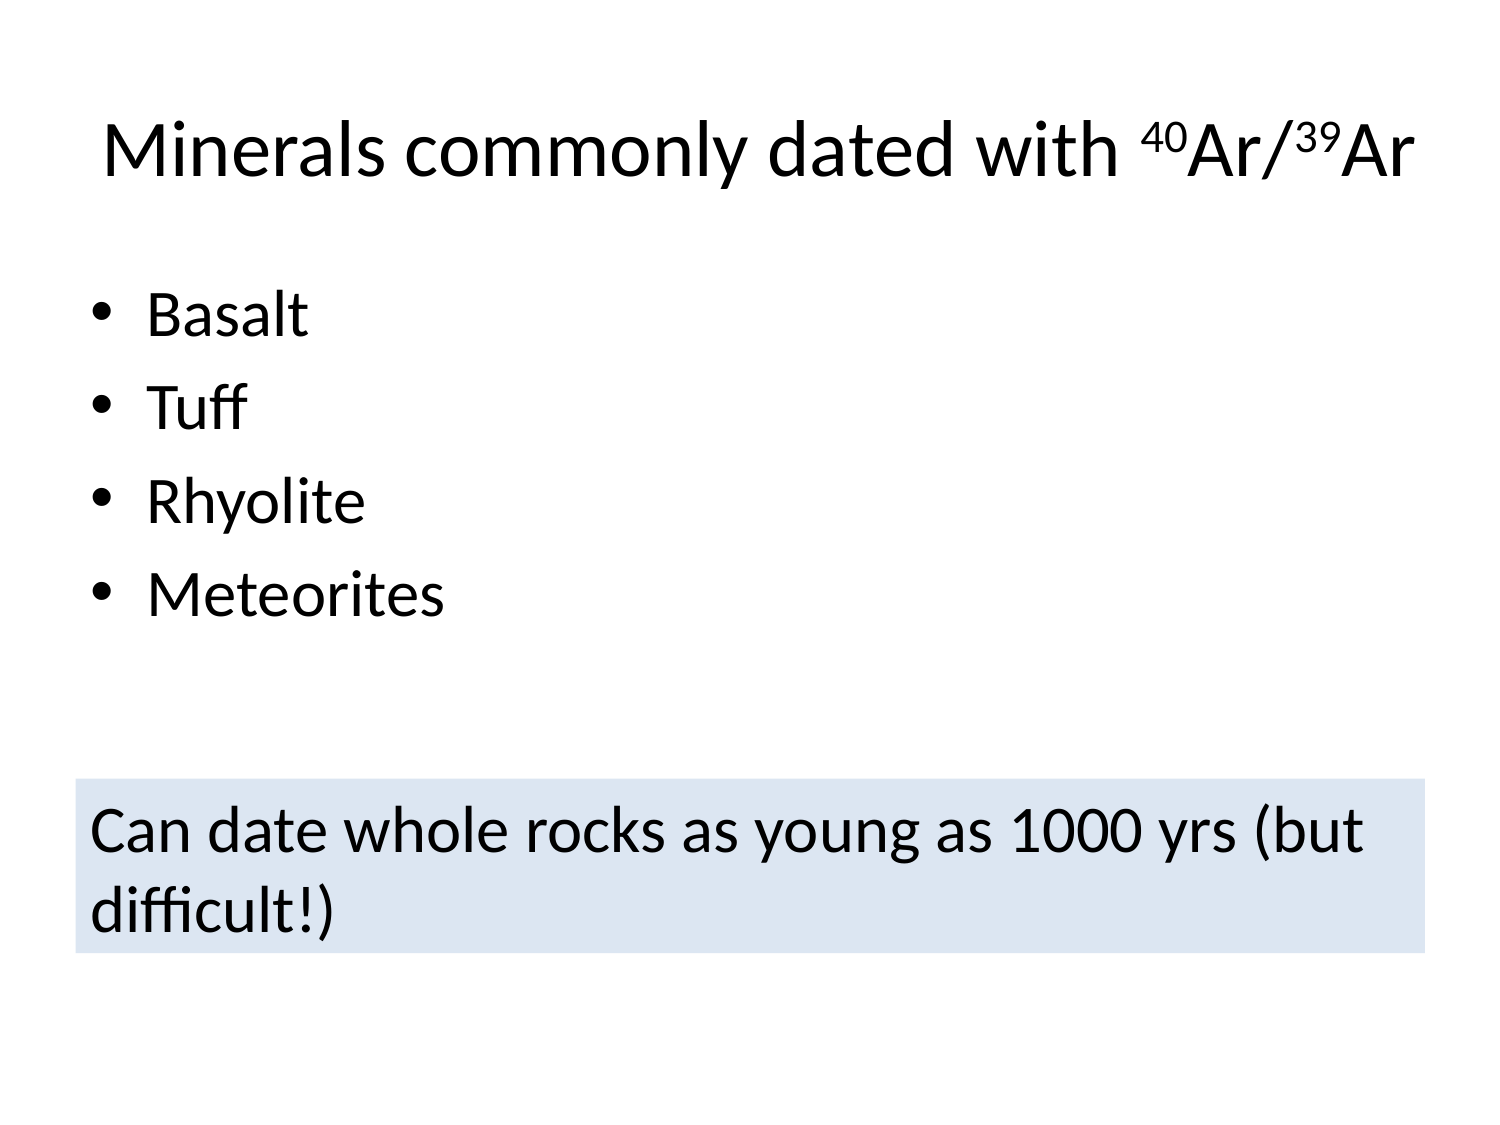

Minerals commonly dated with 40Ar/39Ar
Basalt
Tuff
Rhyolite
Meteorites
Can date whole rocks as young as 1000 yrs (but difficult!)